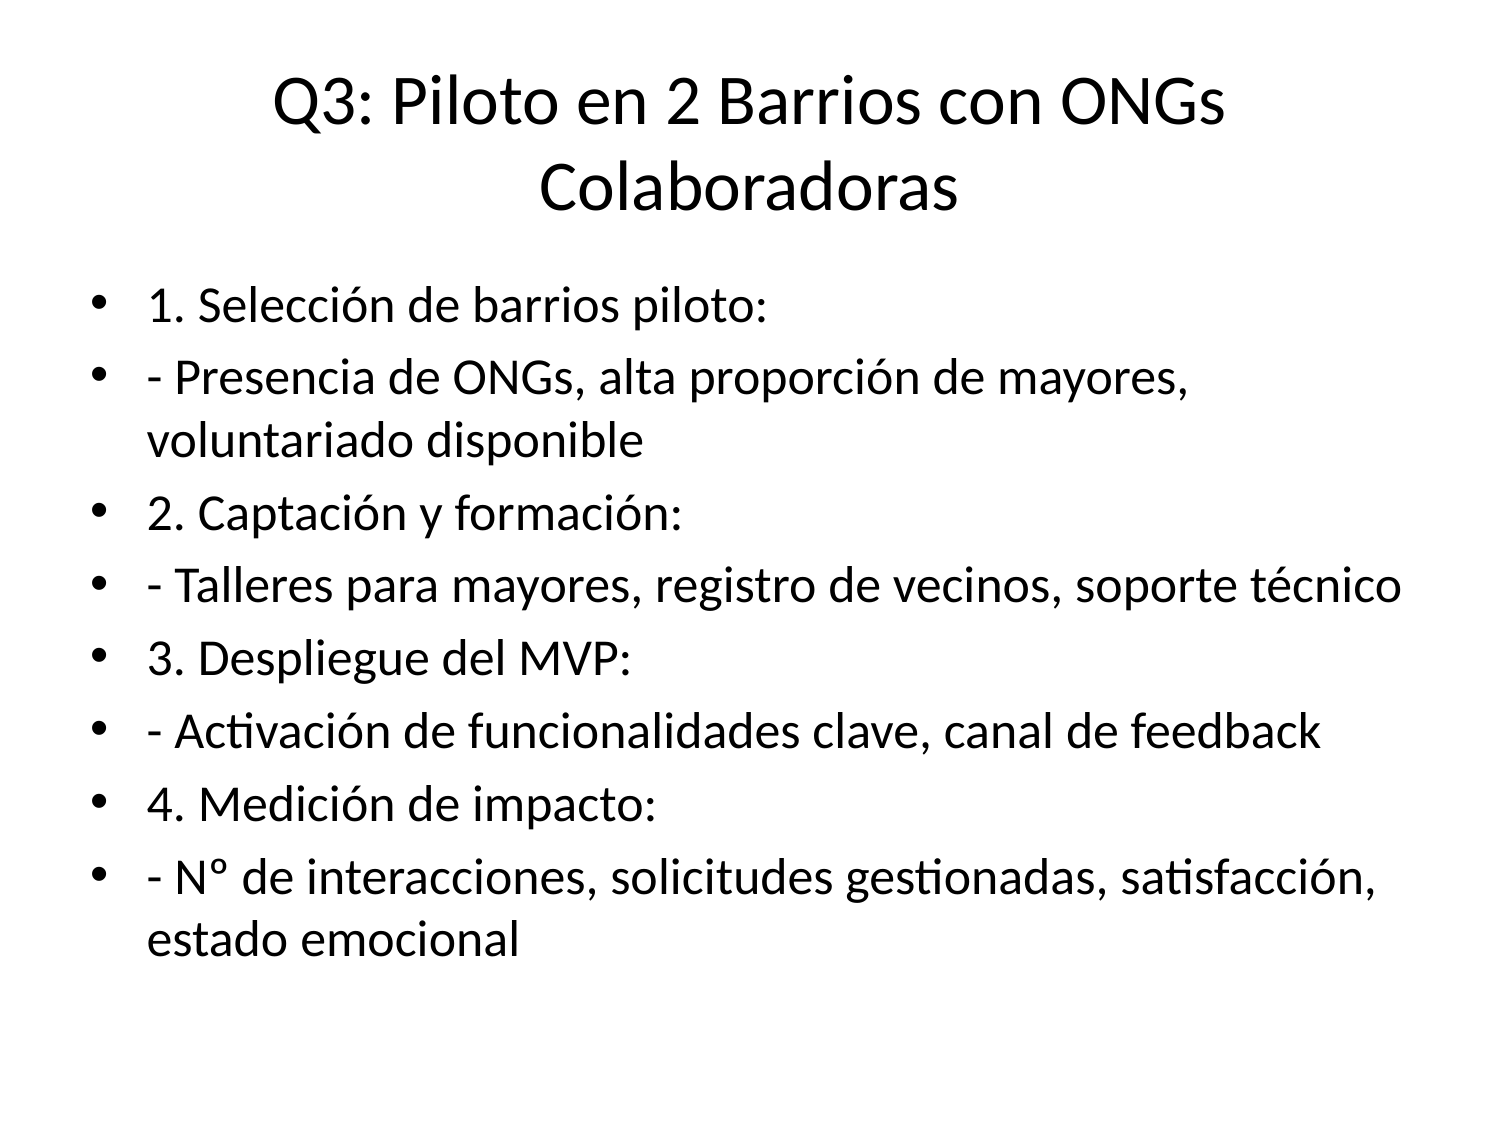

# Q3: Piloto en 2 Barrios con ONGs Colaboradoras
1. Selección de barrios piloto:
- Presencia de ONGs, alta proporción de mayores, voluntariado disponible
2. Captación y formación:
- Talleres para mayores, registro de vecinos, soporte técnico
3. Despliegue del MVP:
- Activación de funcionalidades clave, canal de feedback
4. Medición de impacto:
- Nº de interacciones, solicitudes gestionadas, satisfacción, estado emocional